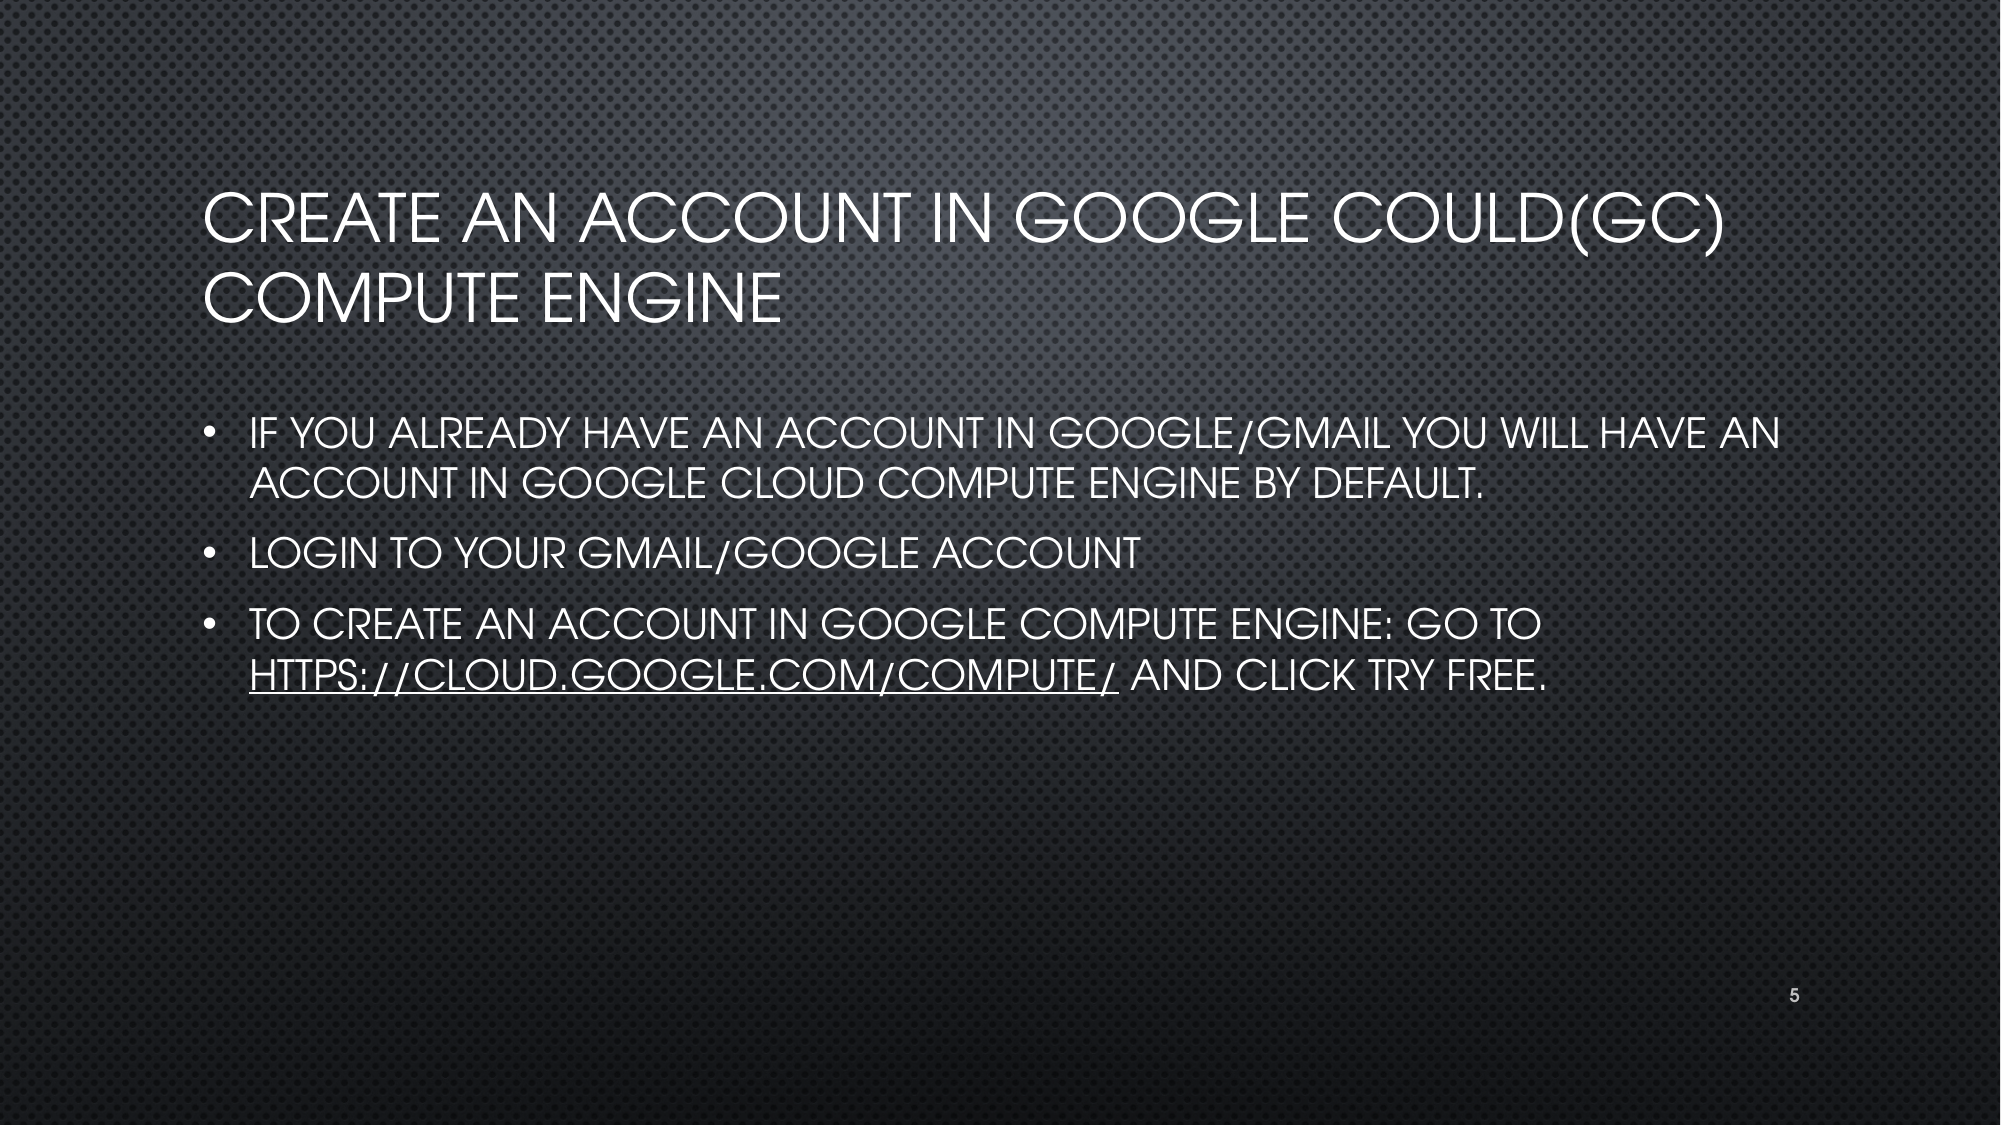

# Create an account in google could(gc) compute engine
If you already have an account in google/gmail you will have an account in google cloud compute engine by default.
Login to your Gmail/Google account
To create an account in Google Compute Engine: Go to https://cloud.google.com/compute/ and click Try Free.

5